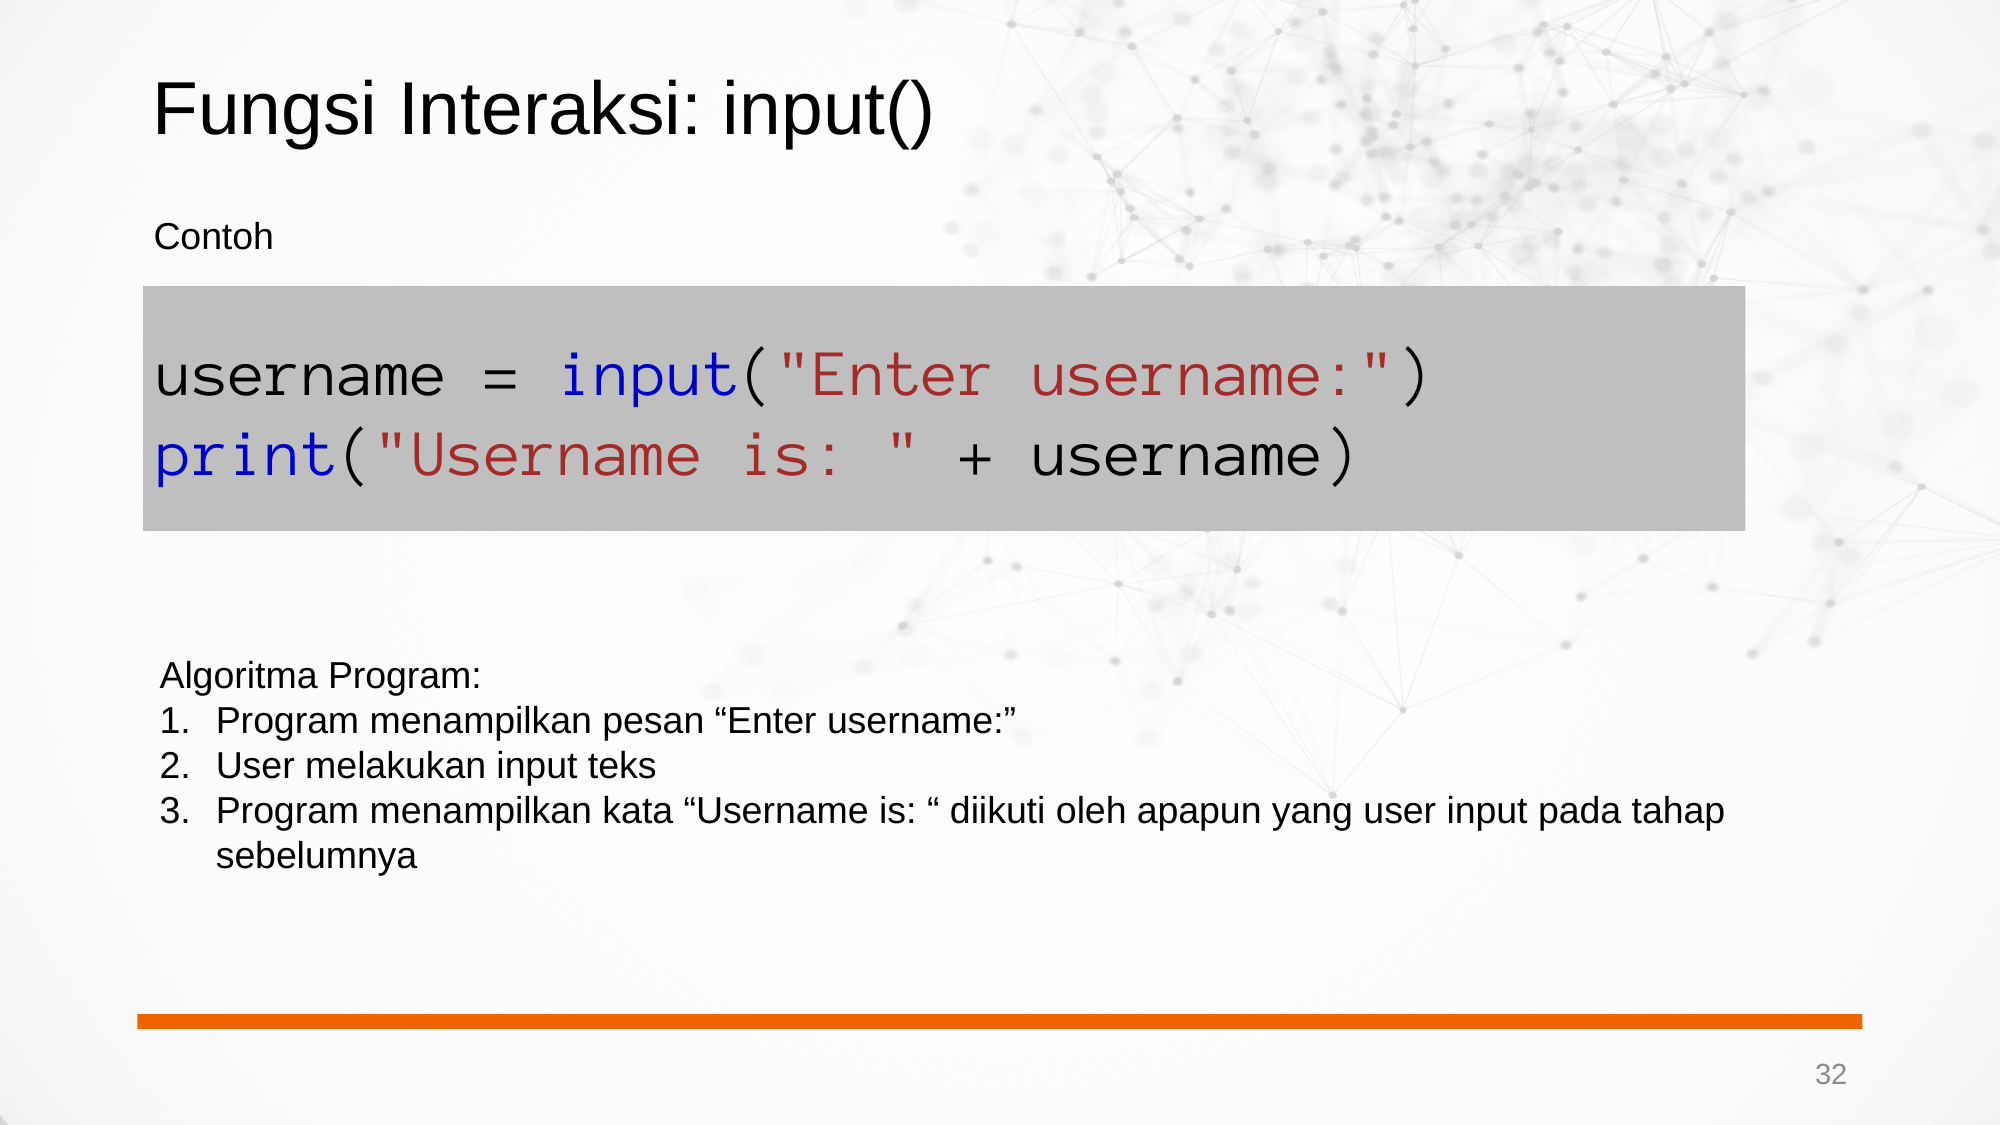

# Fungsi Interaksi: input()
Contoh
username = input("Enter username:")
print("Username is: " + username)
Algoritma Program:
Program menampilkan pesan “Enter username:”
User melakukan input teks
Program menampilkan kata “Username is: “ diikuti oleh apapun yang user input pada tahap sebelumnya
32